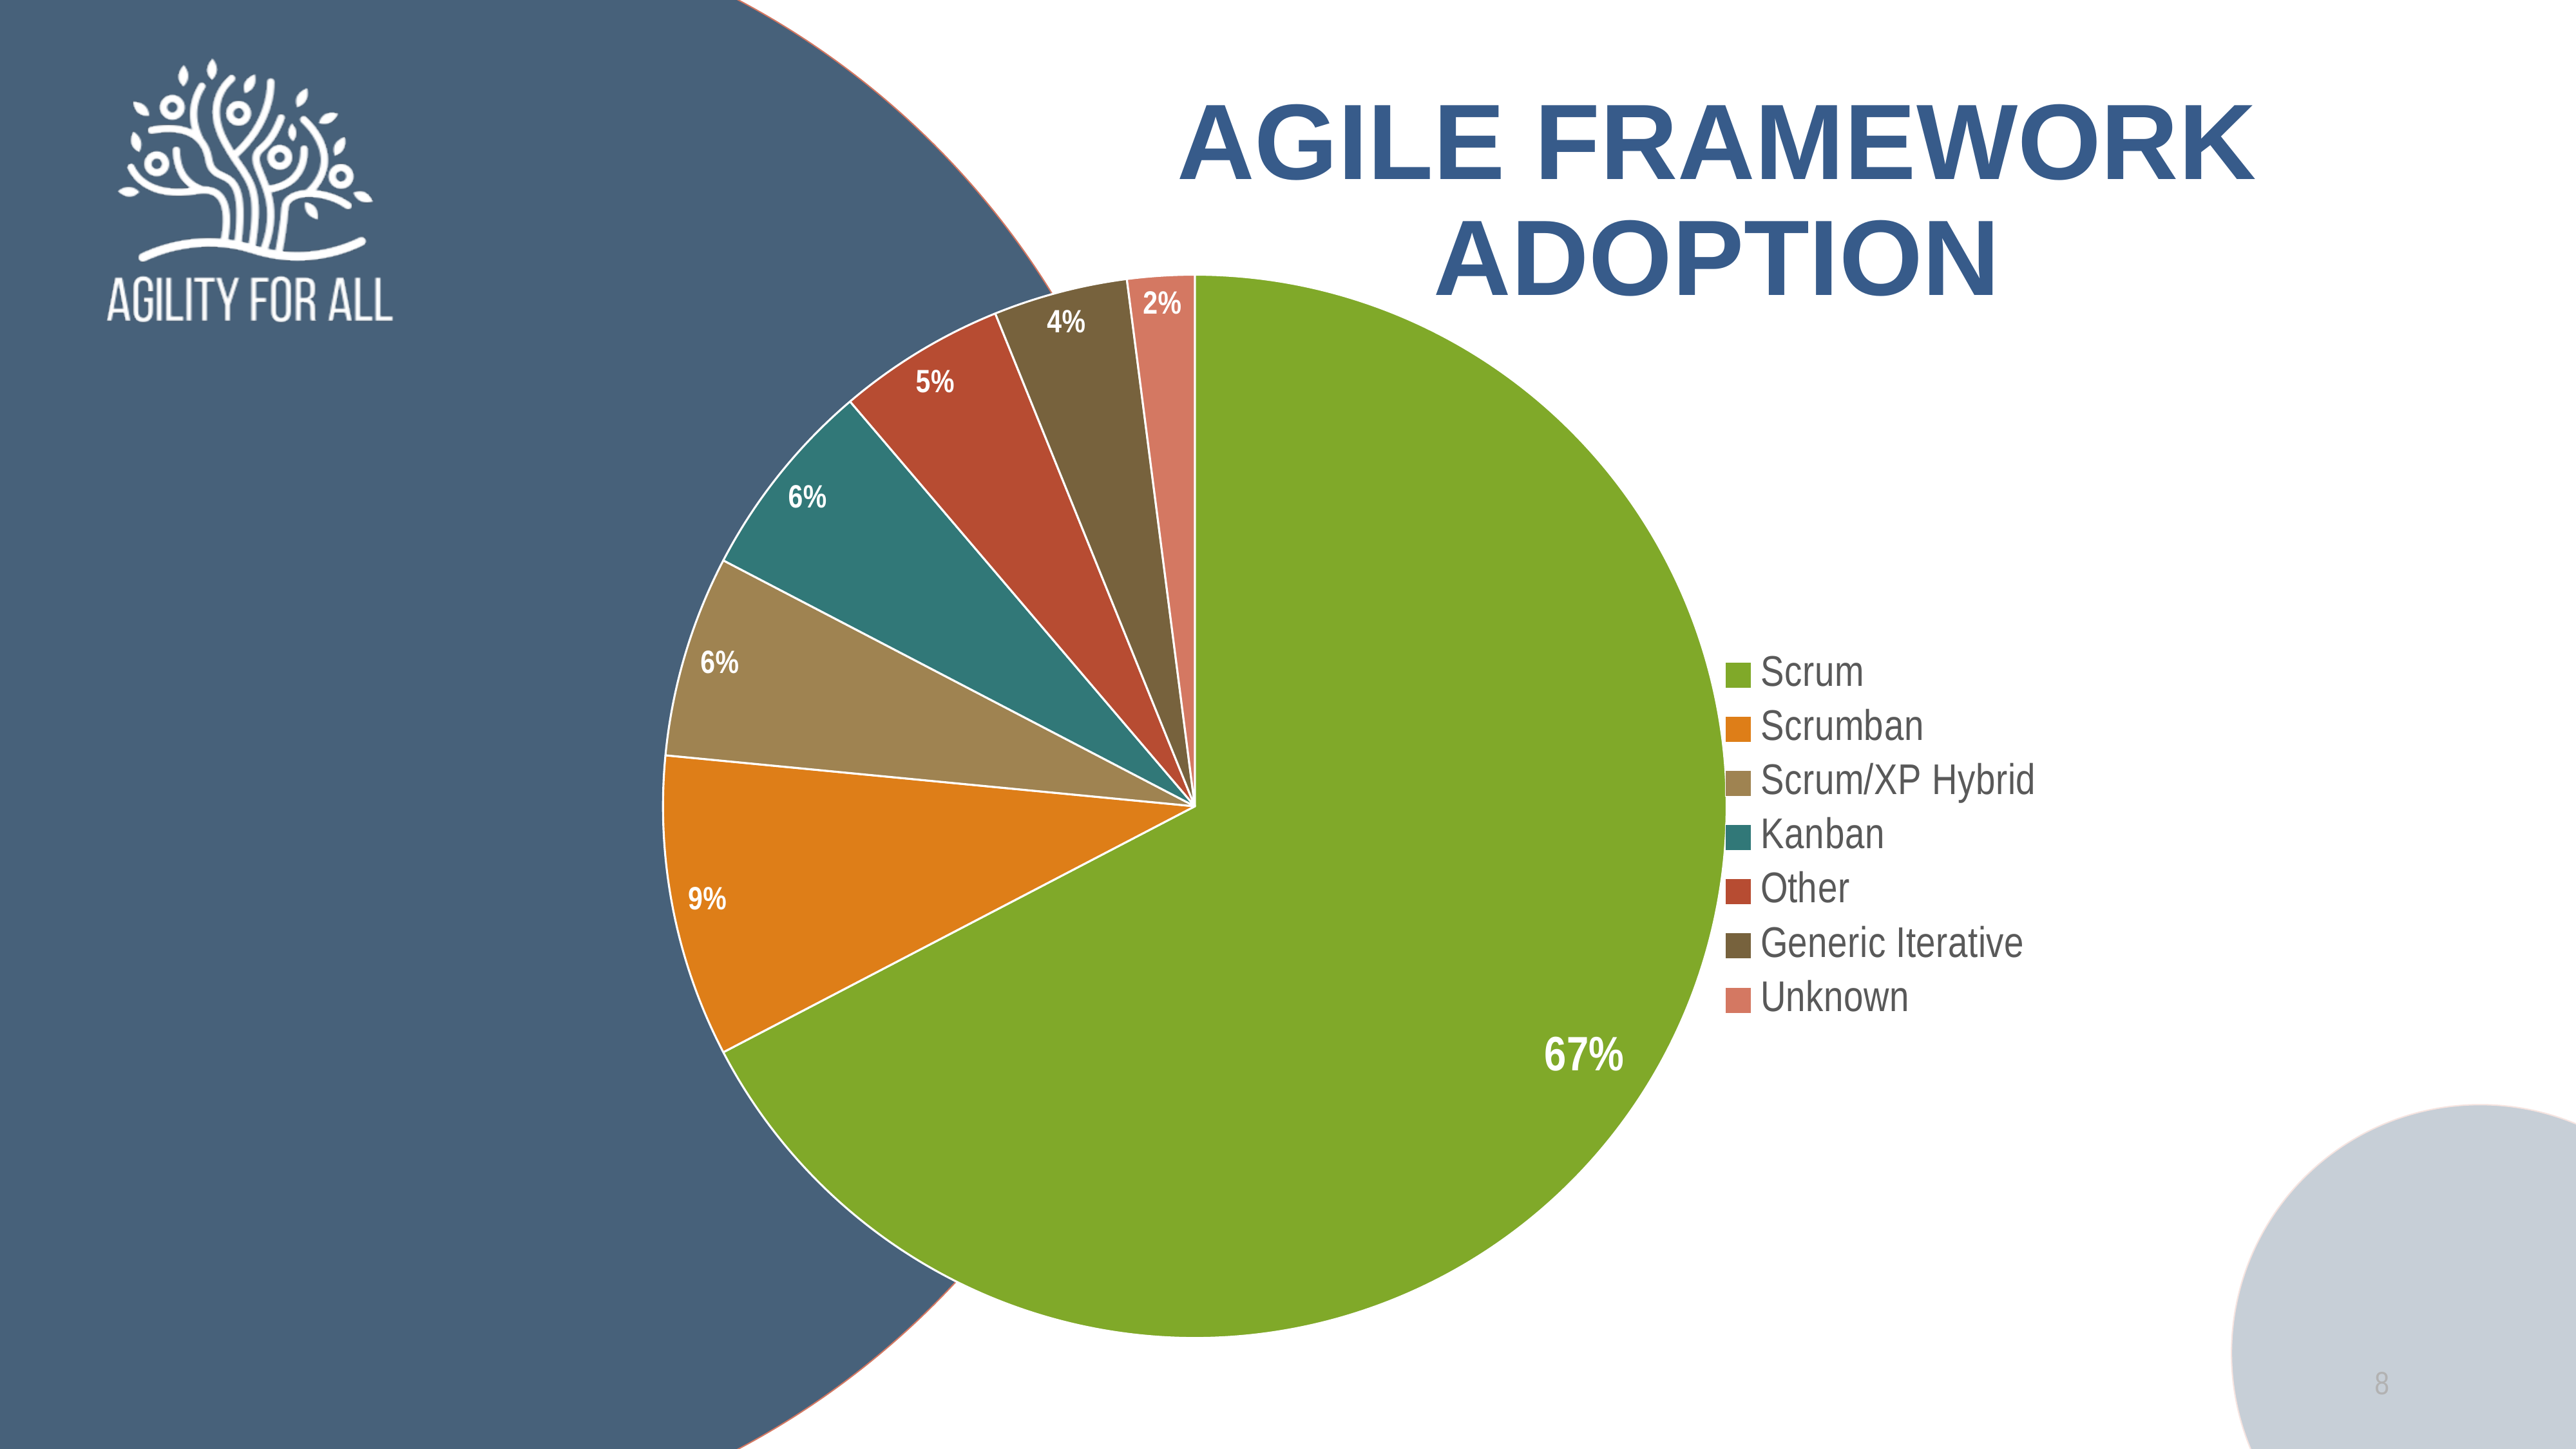

Agile framework
adoption

### Chart

| Category | Agile Frameworks |
|---|---|
| Scrum | 0.66 |
| Scrumban | 0.09 |
| Scrum/XP Hybrid | 0.06 |
| Kanban | 0.06 |
| Other | 0.05 |
| Generic Iterative | 0.04 |
| Unknown | 0.02 |
8